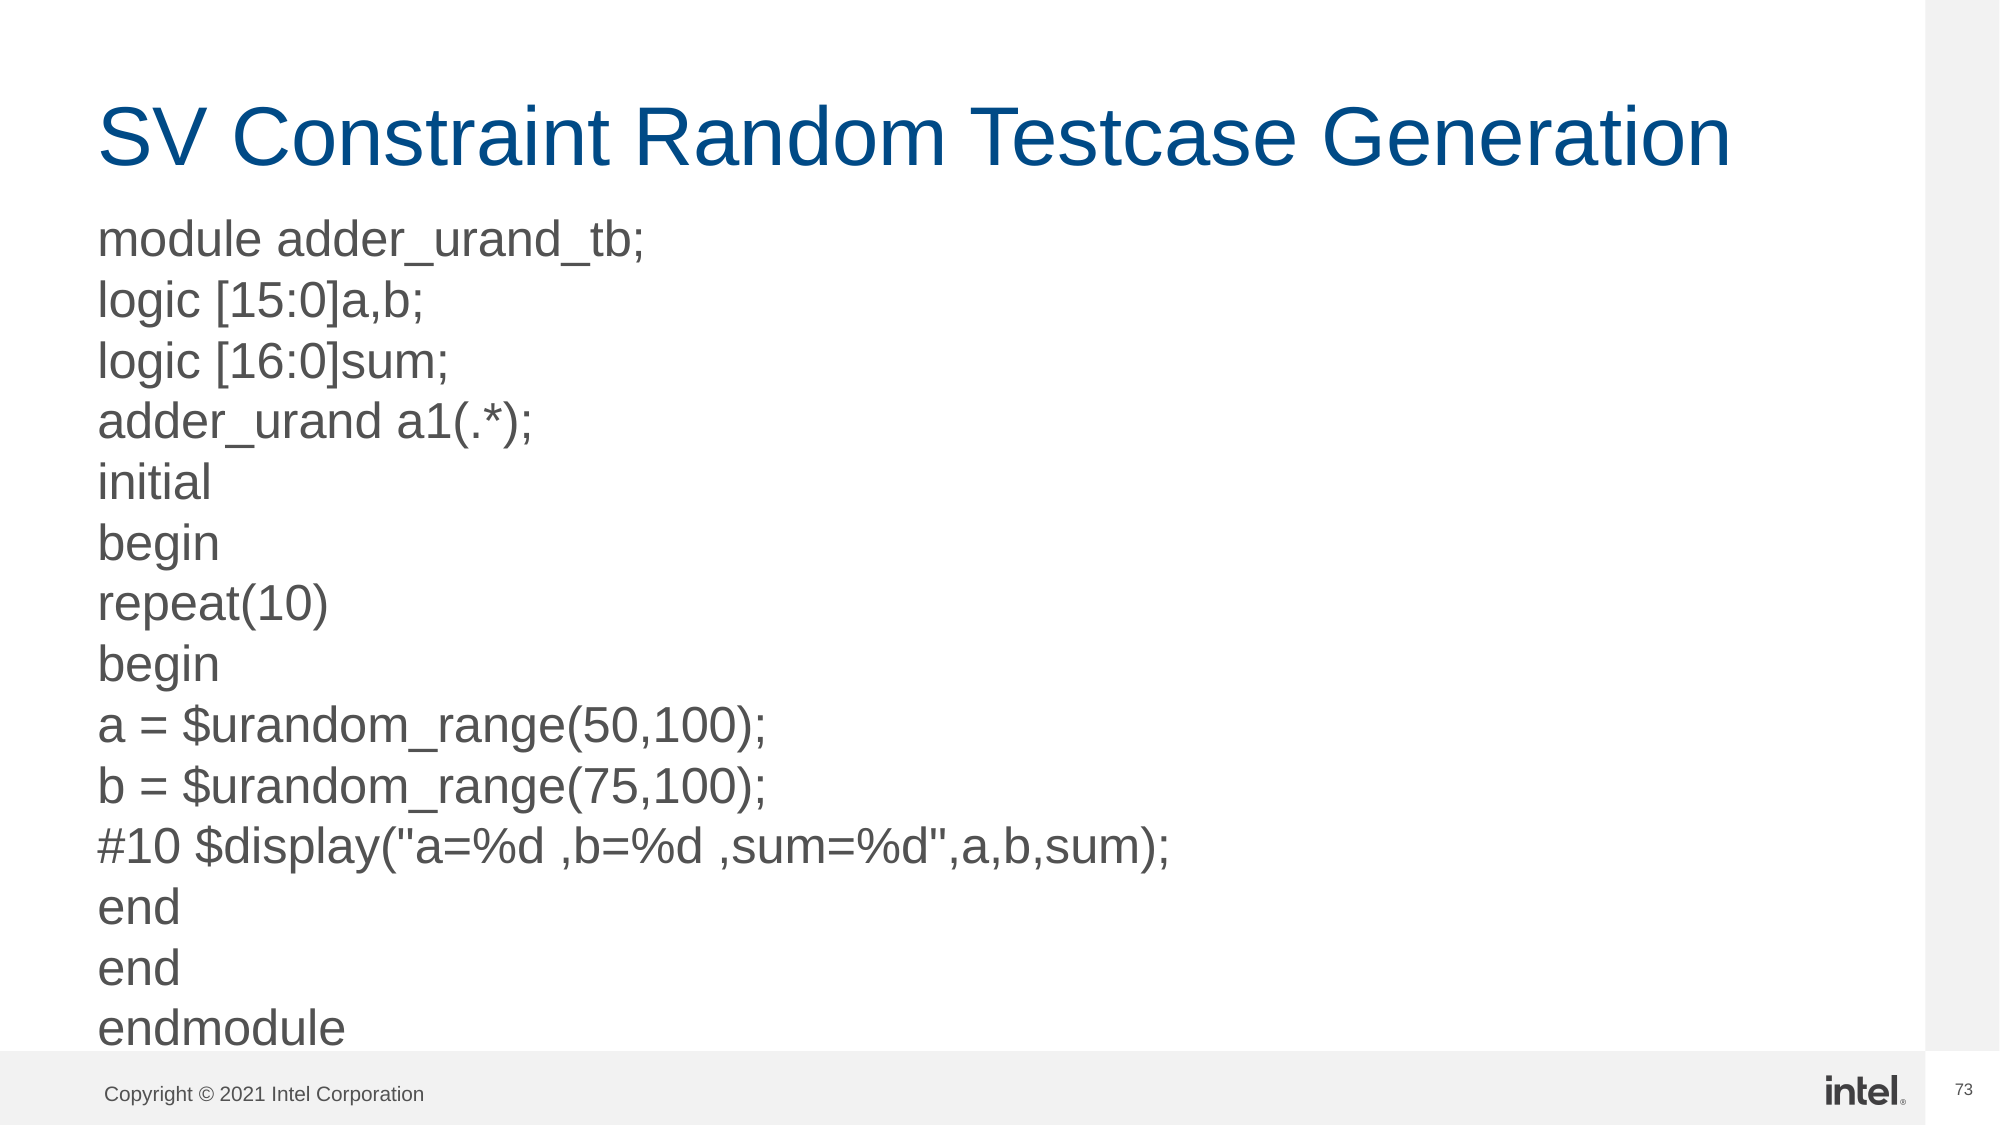

# SV Constraint Random Testcase Generation
module adder_urand_tb;
logic [15:0]a,b;
logic [16:0]sum;
adder_urand a1(.*);
initial
begin
repeat(10)
begin
a = $urandom_range(50,100);
b = $urandom_range(75,100);
#10 $display("a=%d ,b=%d ,sum=%d",a,b,sum);
end
end
endmodule